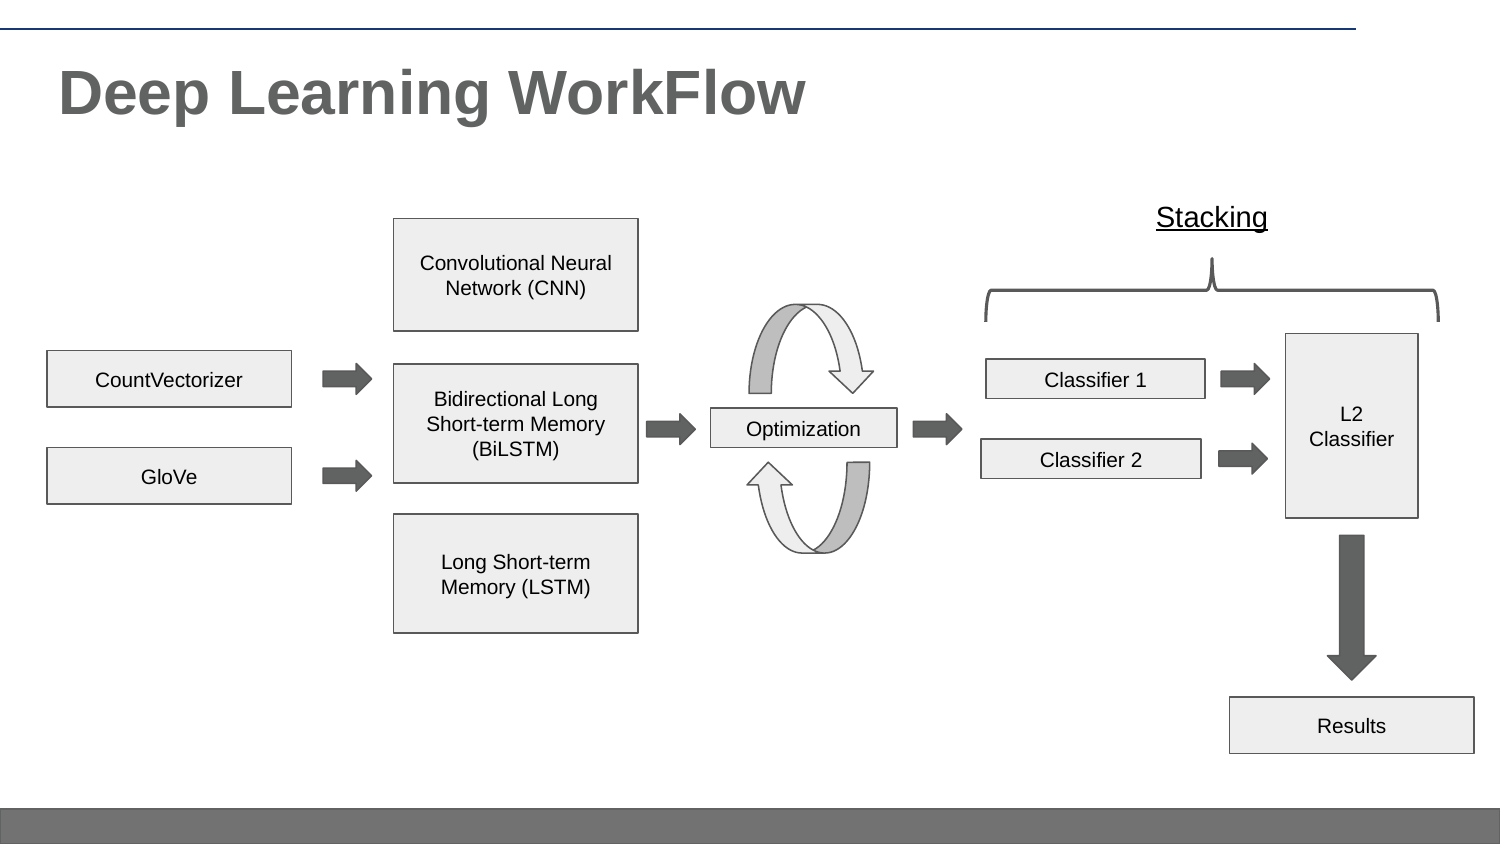

# Deep Learning WorkFlow

Stacking
Convolutional Neural Network (CNN)

L2
Classifier
CountVectorizer
Classifier 1

Bidirectional Long Short-term Memory (BiLSTM)
Optimization

Classifier 2

GloVe

Long Short-term Memory (LSTM)

Results